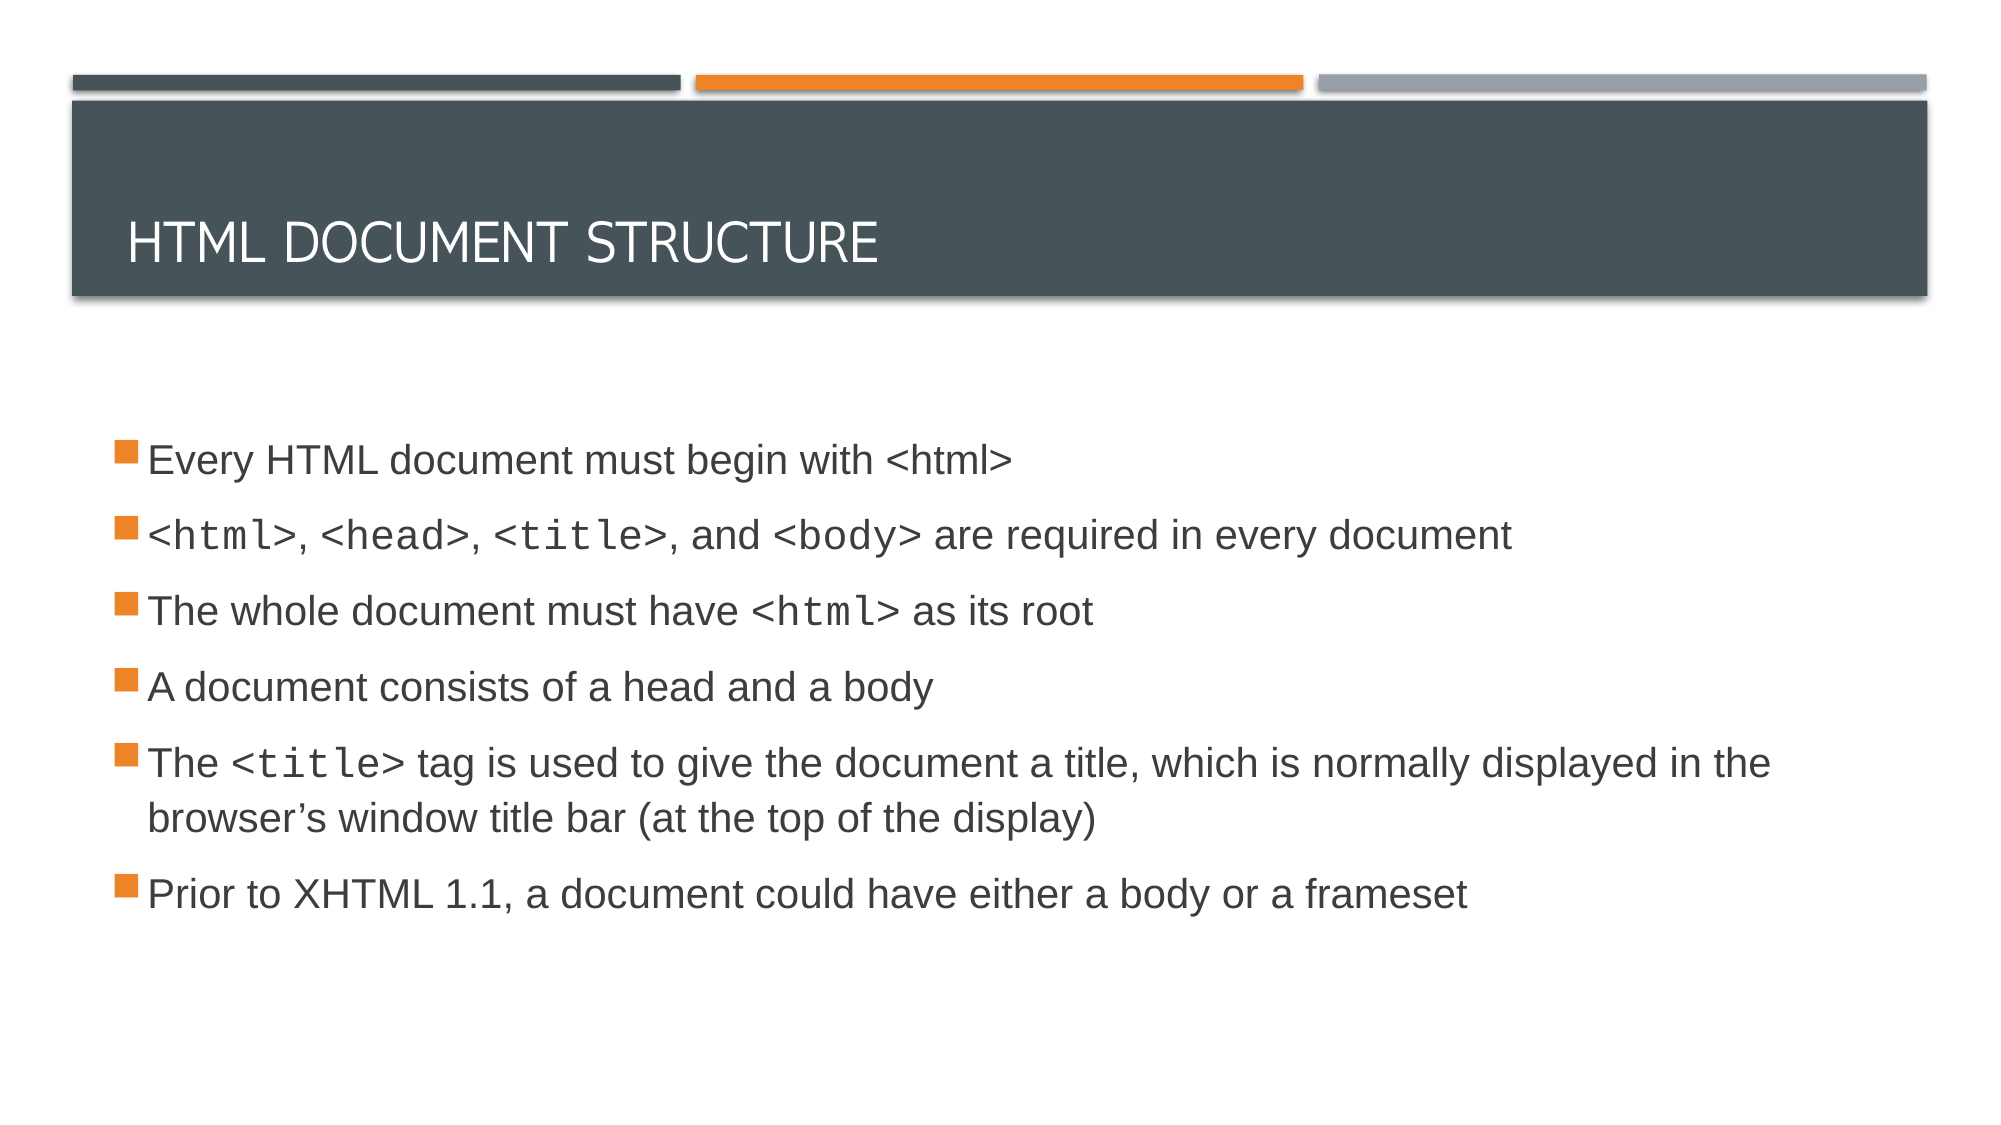

# HTML Document Structure
Every HTML document must begin with <html>
<html>, <head>, <title>, and <body> are required in every document
The whole document must have <html> as its root
A document consists of a head and a body
The <title> tag is used to give the document a title, which is normally displayed in the browser’s window title bar (at the top of the display)
Prior to XHTML 1.1, a document could have either a body or a frameset